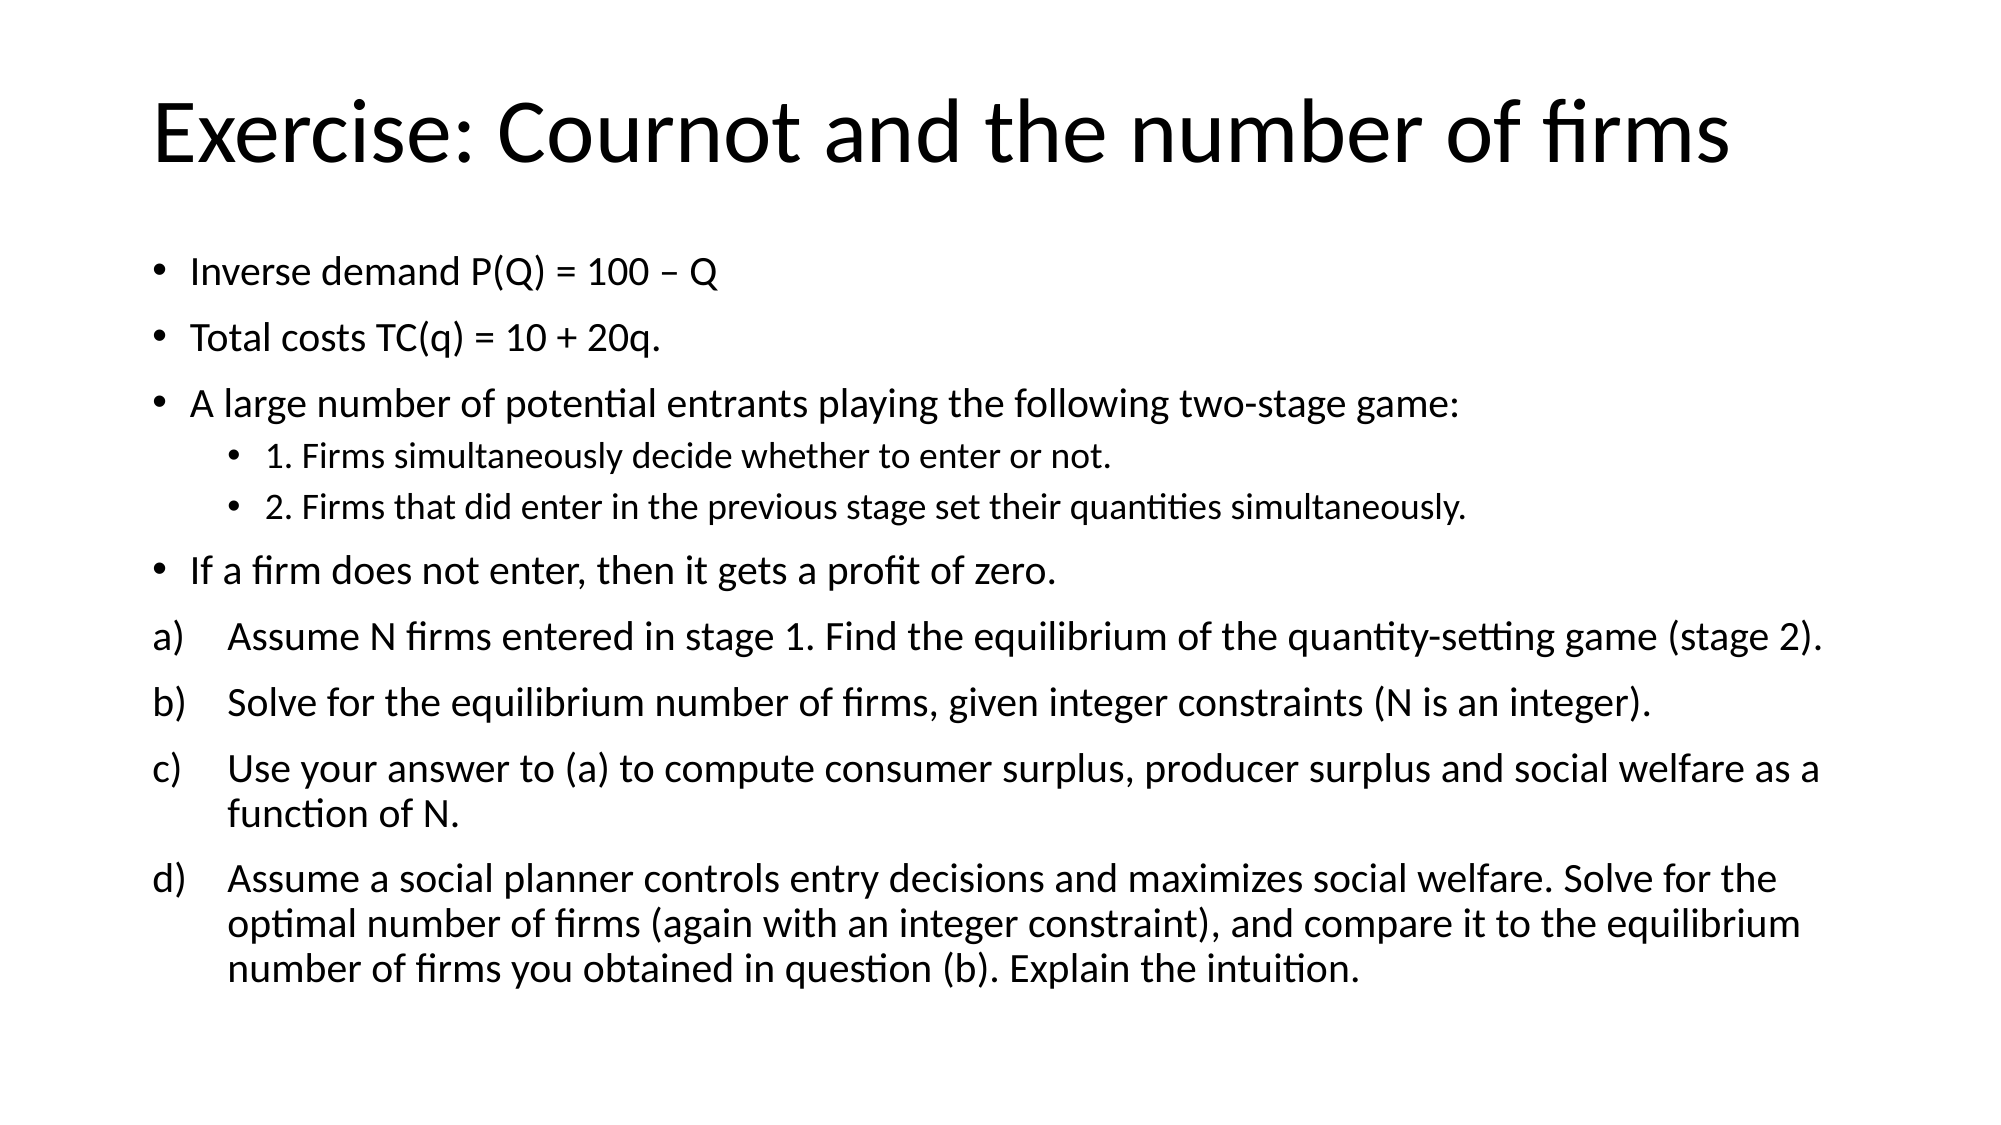

# Exercise: Cournot and the number of firms
Inverse demand P(Q) = 100 – Q
Total costs TC(q) = 10 + 20q.
A large number of potential entrants playing the following two-stage game:
1. Firms simultaneously decide whether to enter or not.
2. Firms that did enter in the previous stage set their quantities simultaneously.
If a firm does not enter, then it gets a profit of zero.
Assume N firms entered in stage 1. Find the equilibrium of the quantity-setting game (stage 2).
Solve for the equilibrium number of firms, given integer constraints (N is an integer).
Use your answer to (a) to compute consumer surplus, producer surplus and social welfare as a function of N.
Assume a social planner controls entry decisions and maximizes social welfare. Solve for the optimal number of firms (again with an integer constraint), and compare it to the equilibrium number of firms you obtained in question (b). Explain the intuition.